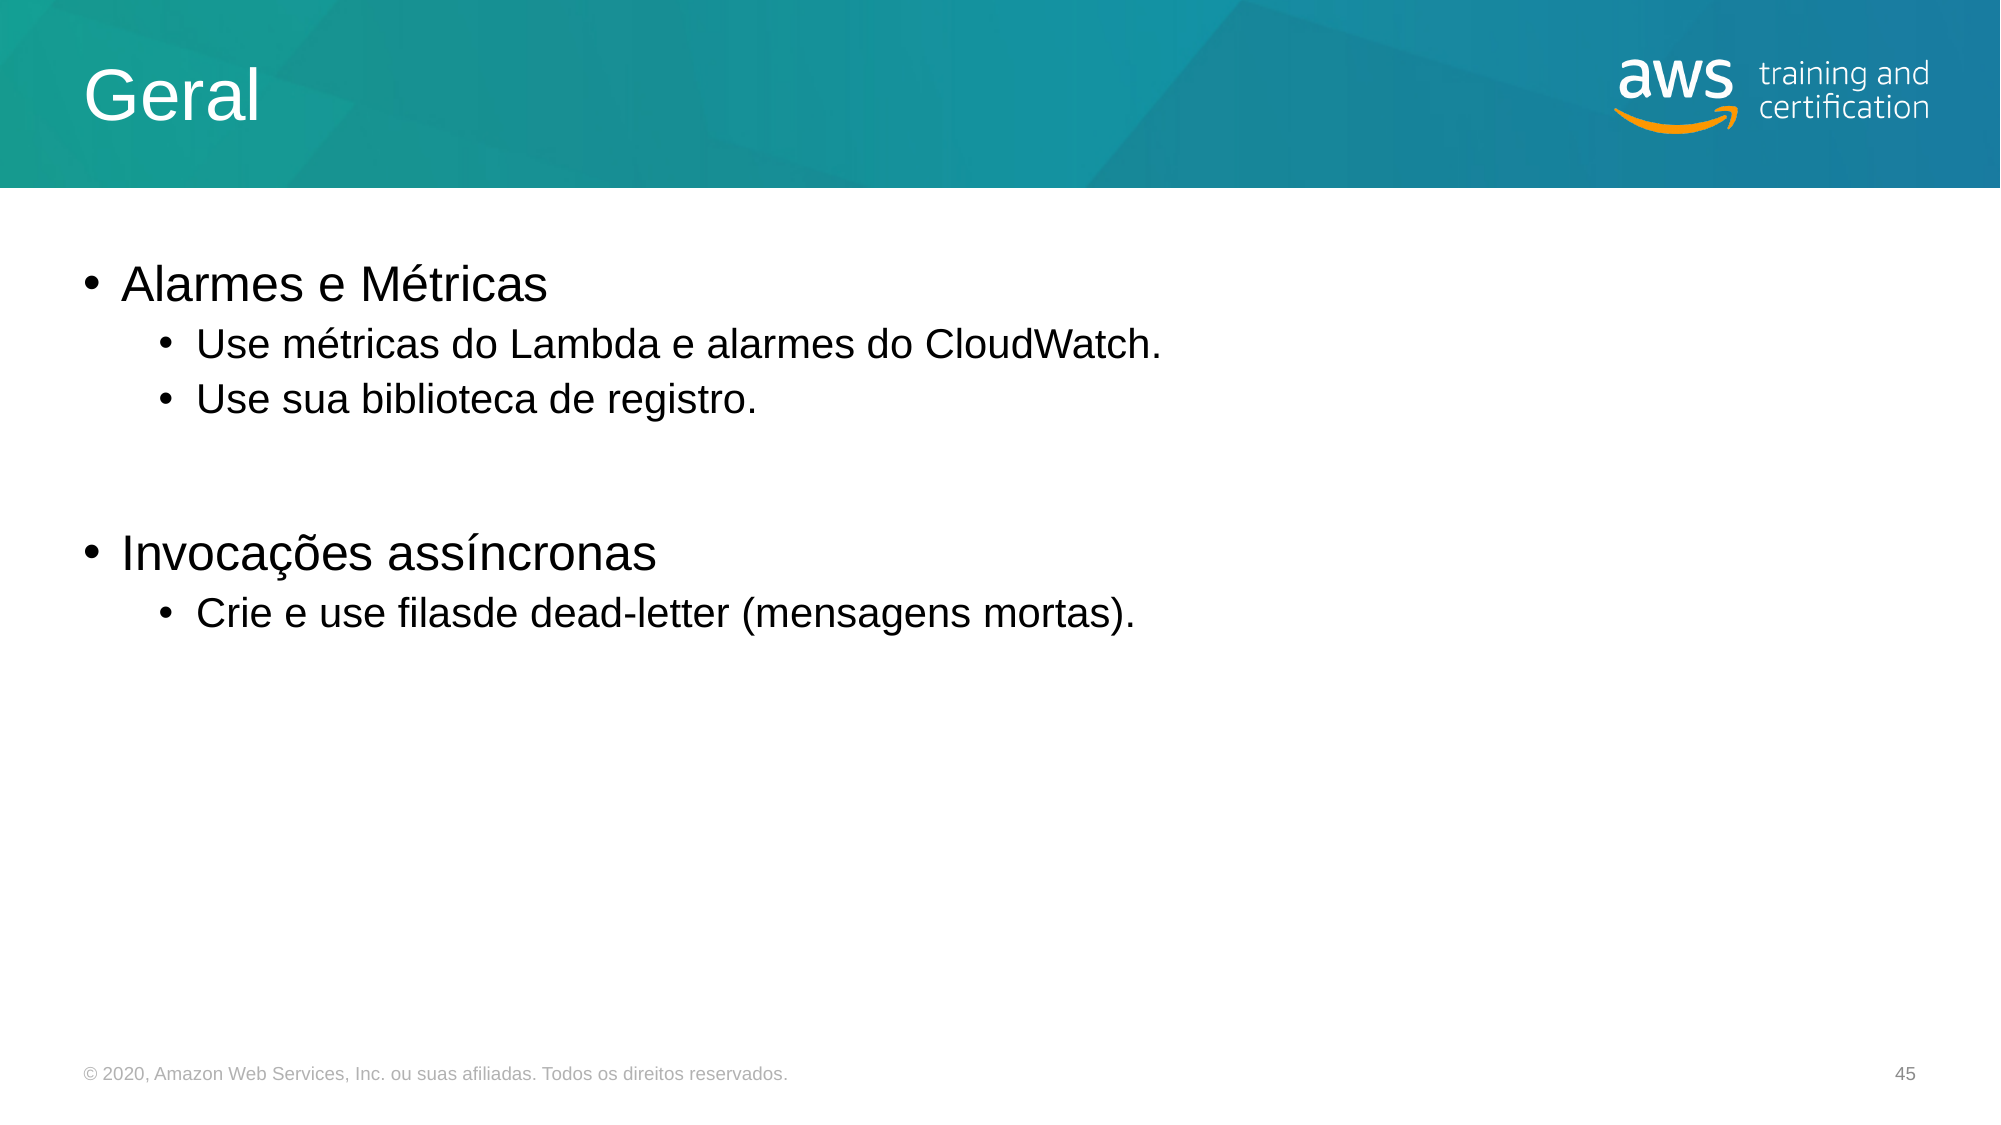

# Geral
Alarmes e Métricas
Use métricas do Lambda e alarmes do CloudWatch.
Use sua biblioteca de registro.

Invocações assíncronas
Crie e use filasde dead-letter (mensagens mortas).

© 2020, Amazon Web Services, Inc. ou suas afiliadas. Todos os direitos reservados.
45